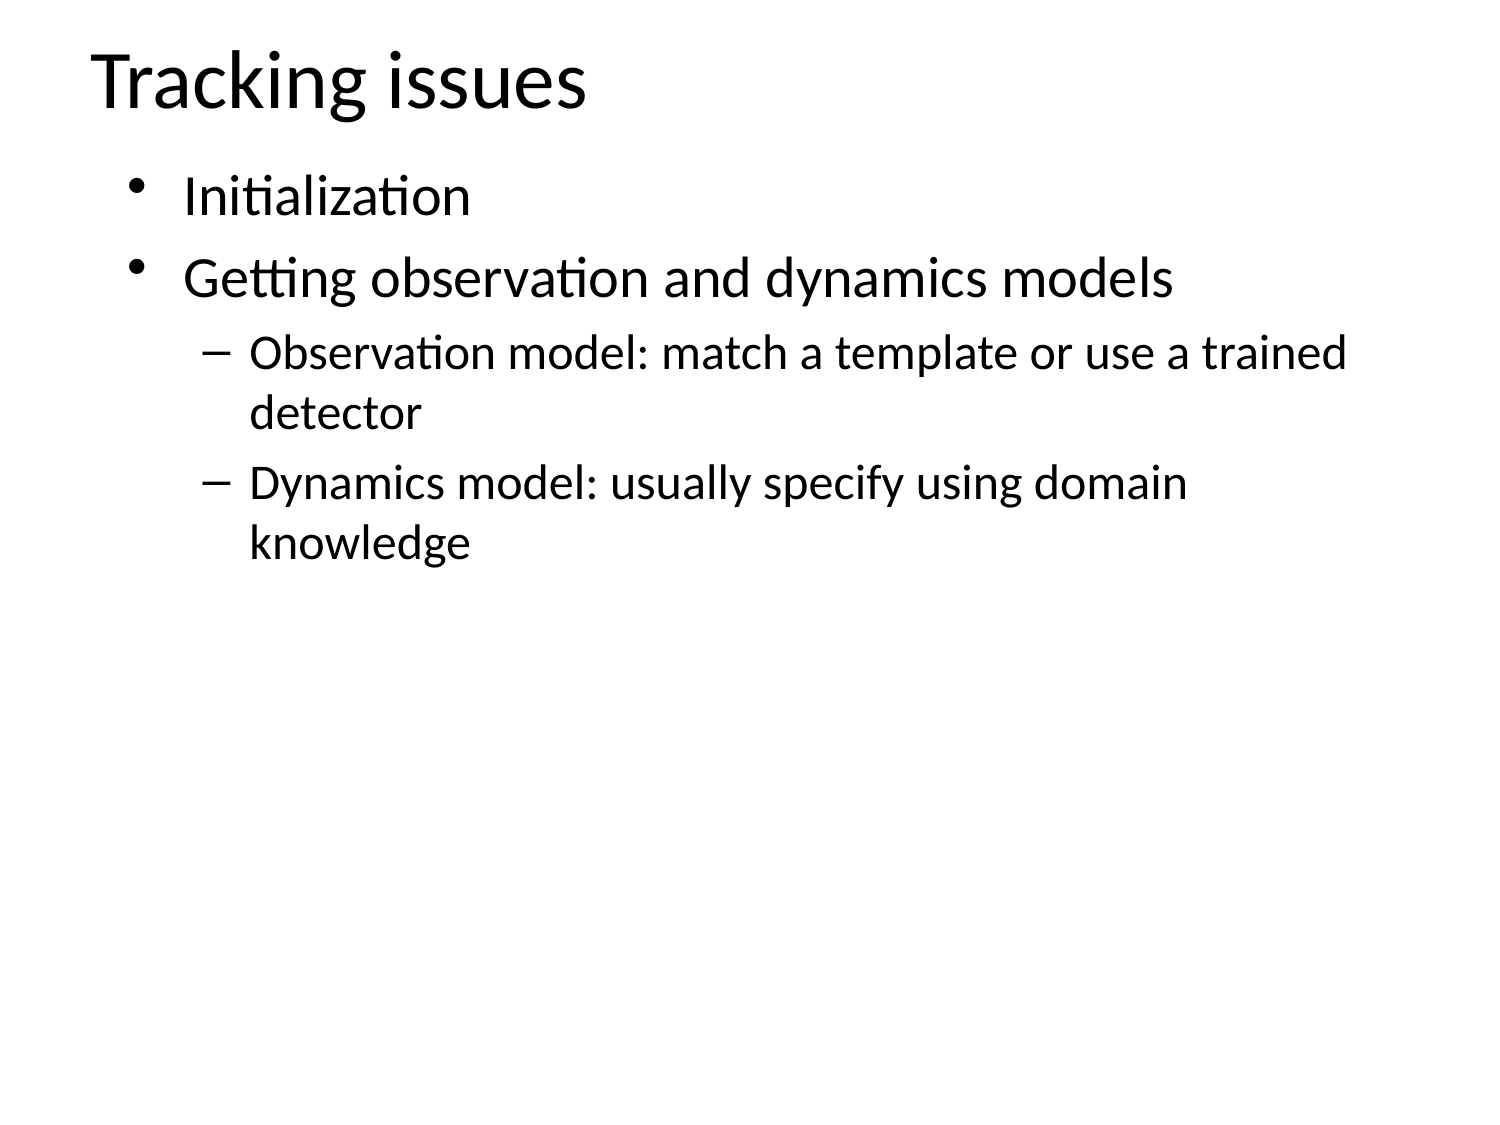

# Tracking issues
Initialization
Getting observation and dynamics models
Observation model: match a template or use a trained detector
Dynamics model: usually specify using domain knowledge